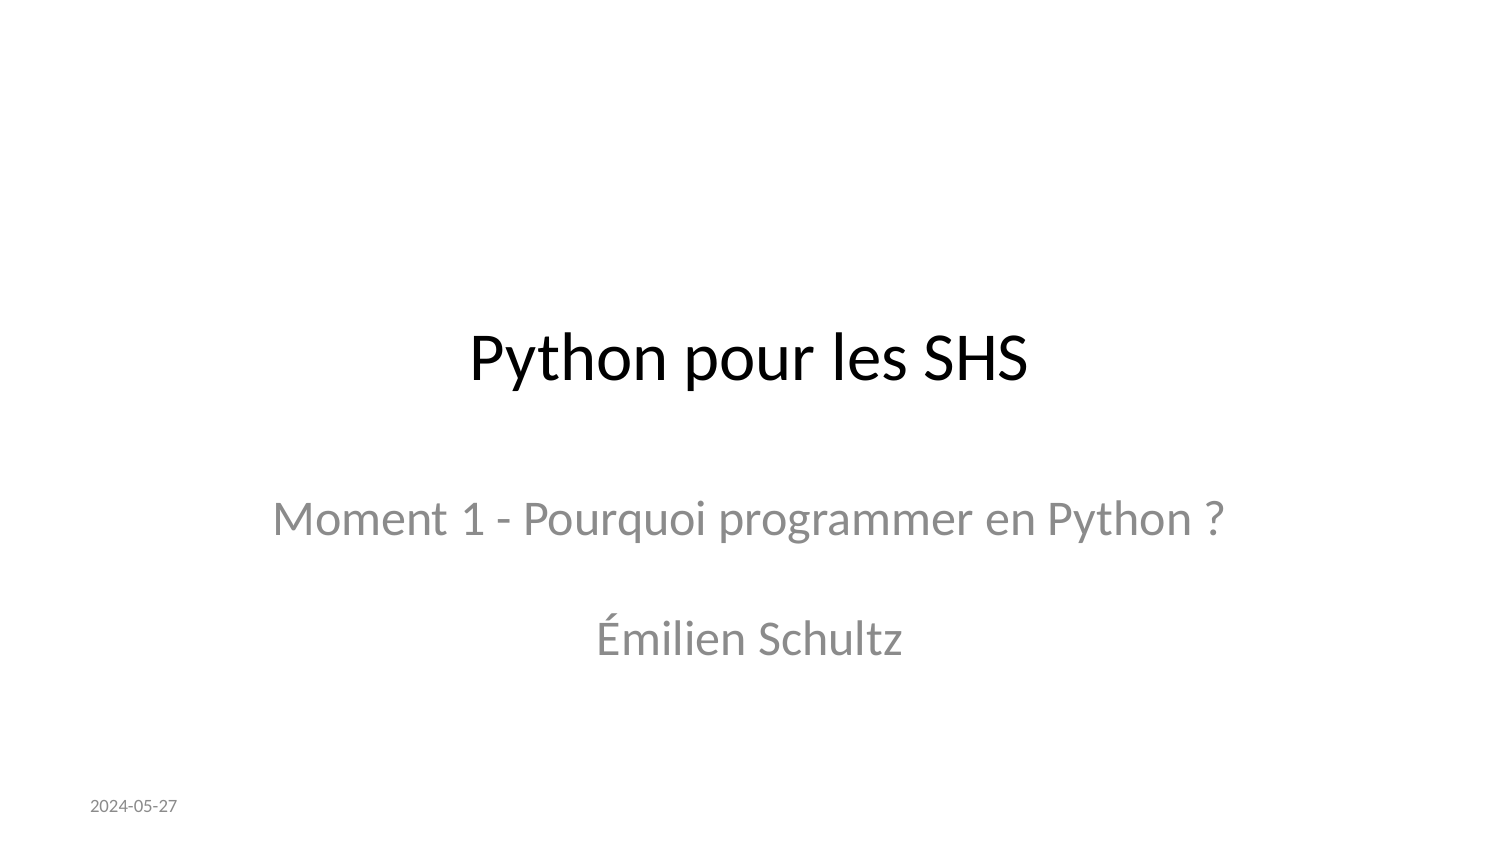

# Python pour les SHS
Moment 1 - Pourquoi programmer en Python ?
Émilien Schultz
2024-05-27